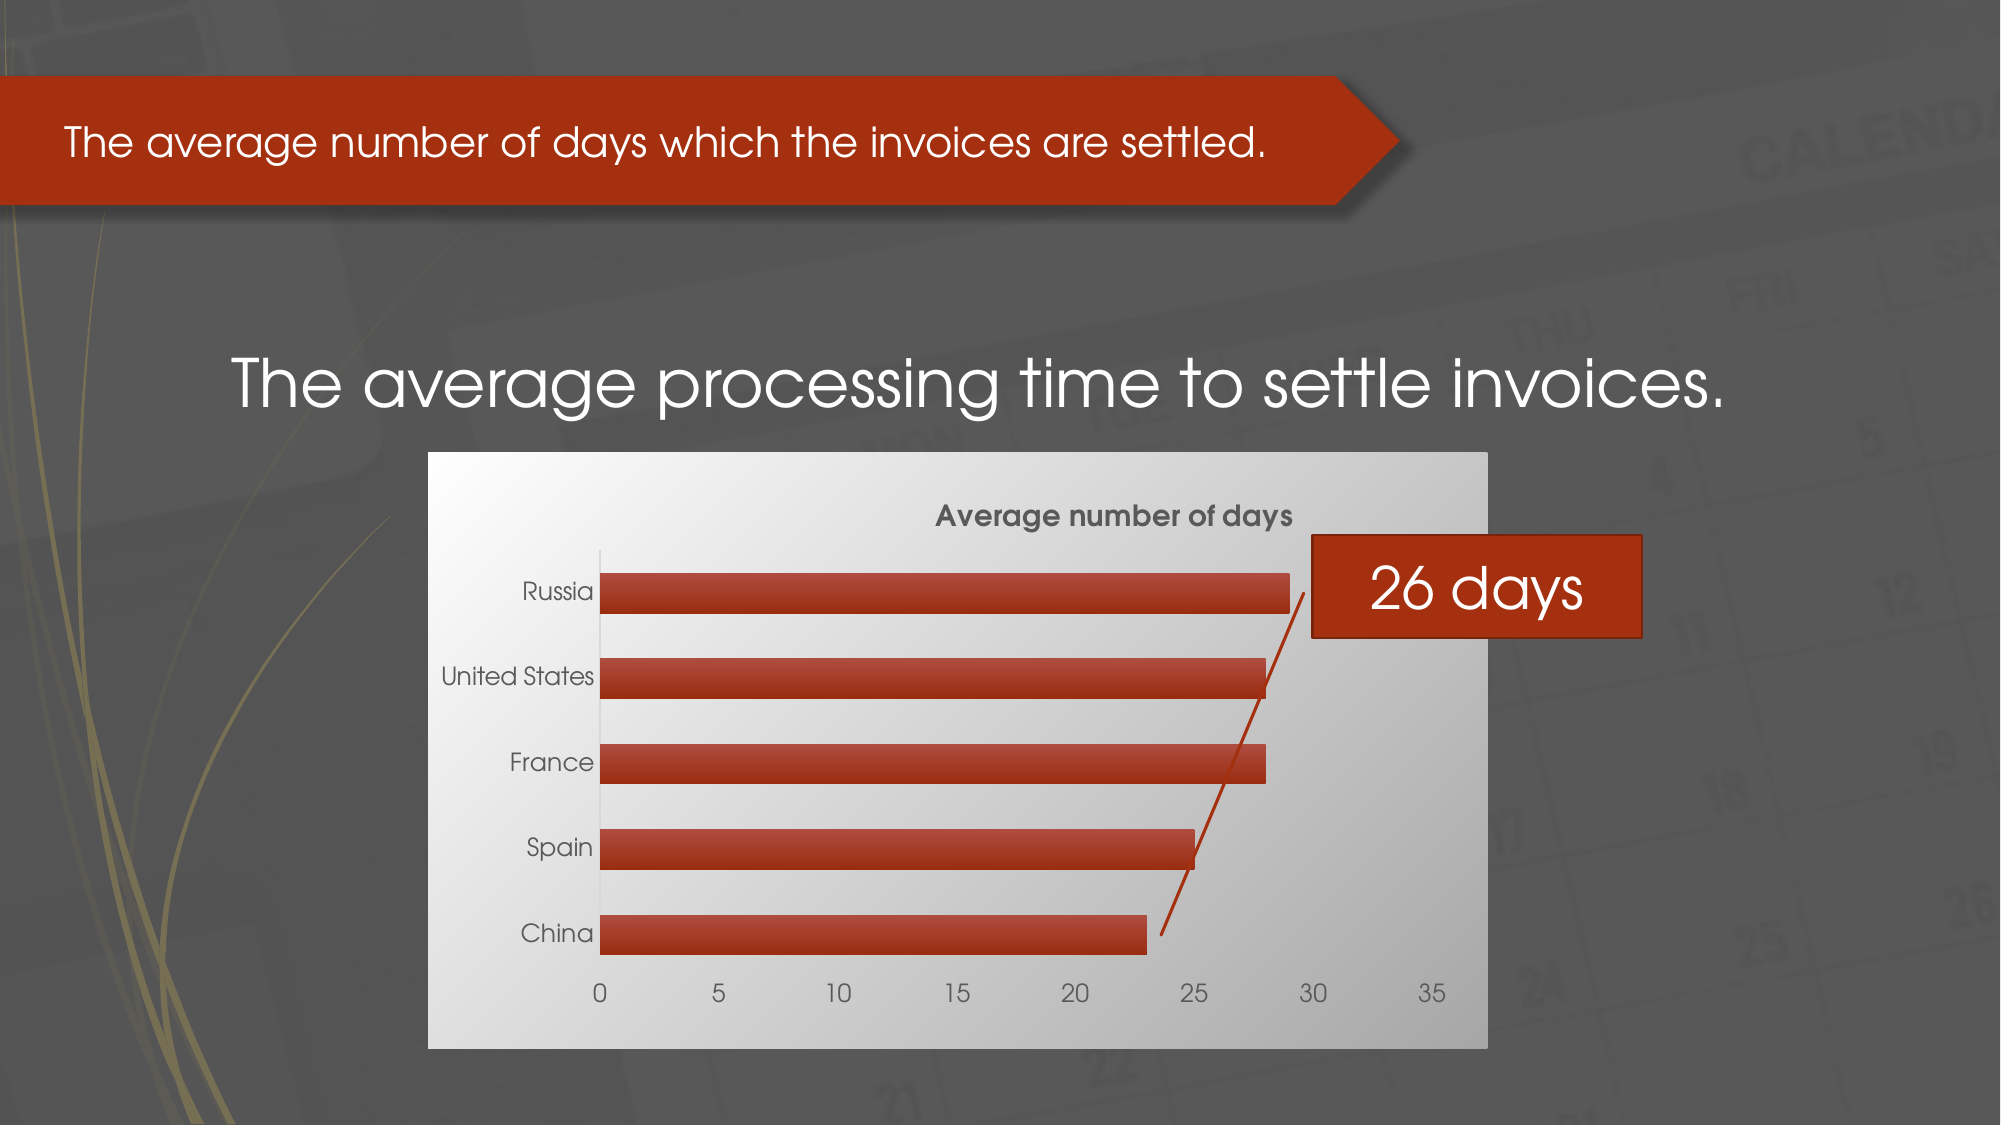

vvvv
The average number of days which the invoices are settled.
The average processing time to settle invoices.

### Chart: Average number of days

| Category | Series 1 |
|---|---|
| China | 23.0 |
| Spain | 25.0 |
| France | 28.0 |
| United States | 28.0 |
| Russia | 29.0 |
26 days